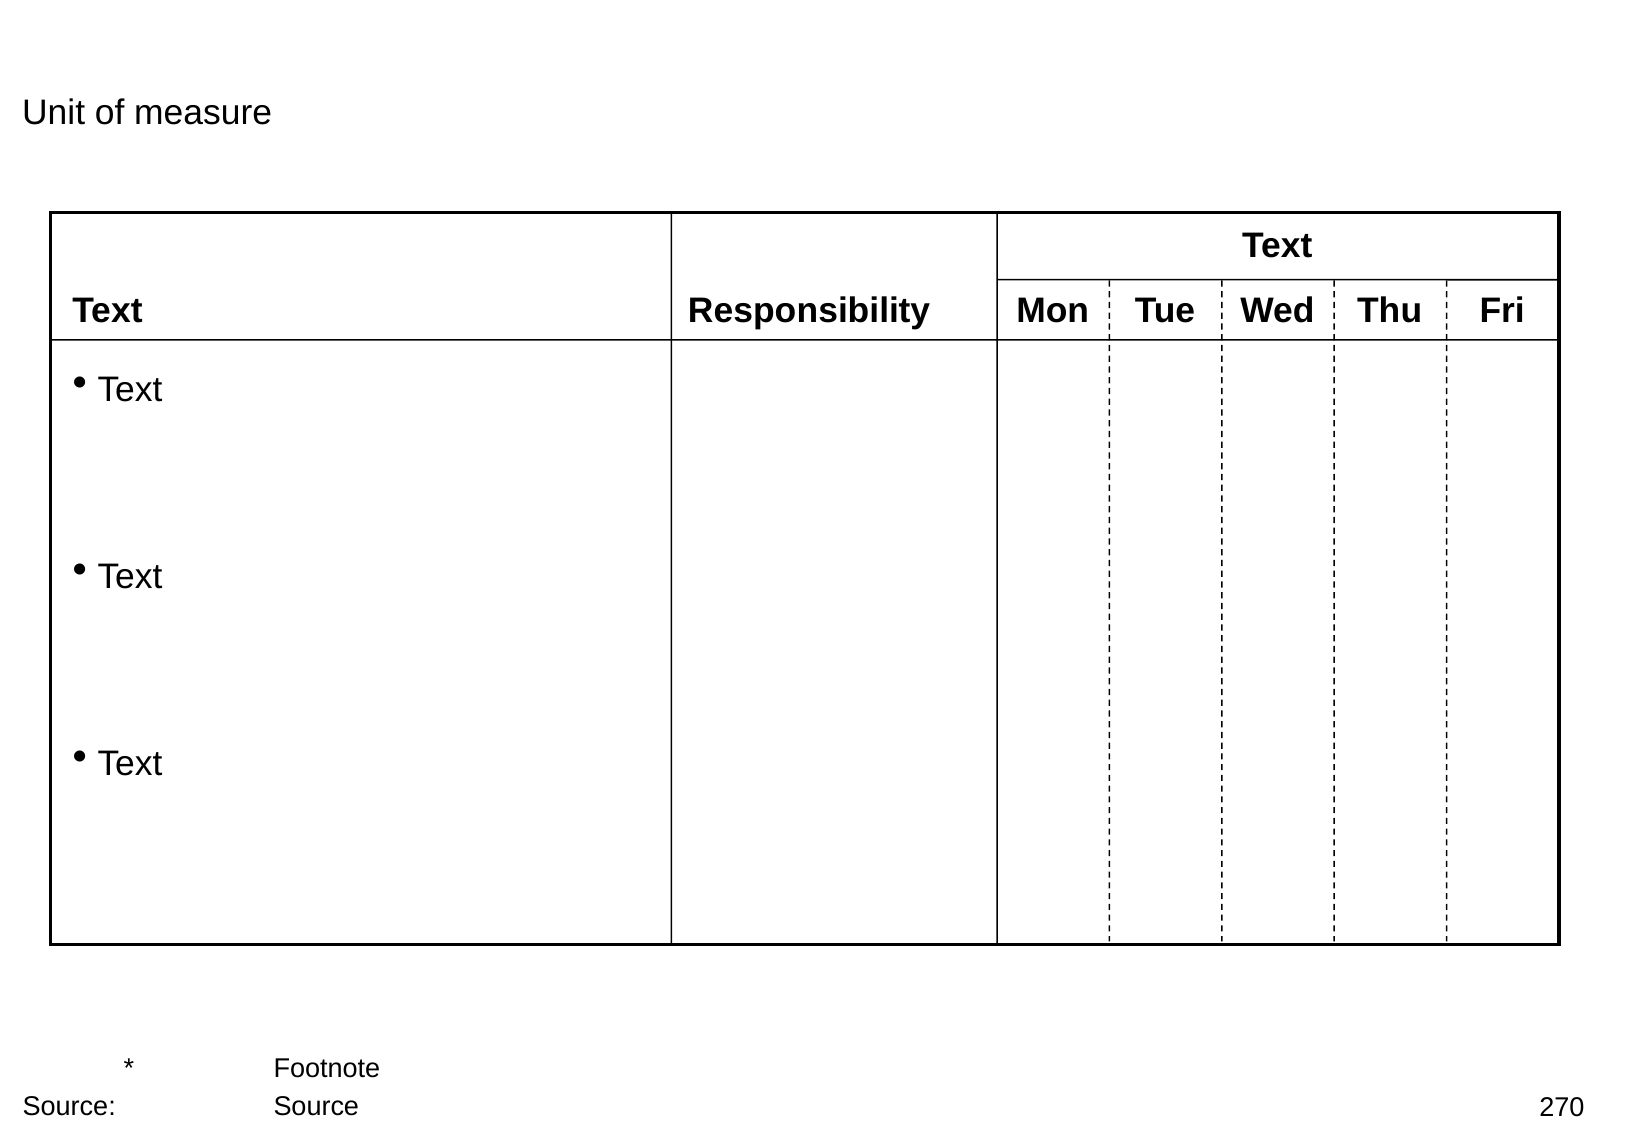

#
Unit of measure

Text

Text
Responsibility
Mon
Tue
Wed
Thu
Fri

Text
Text
Text
	*	Footnote
Source:		Source
270